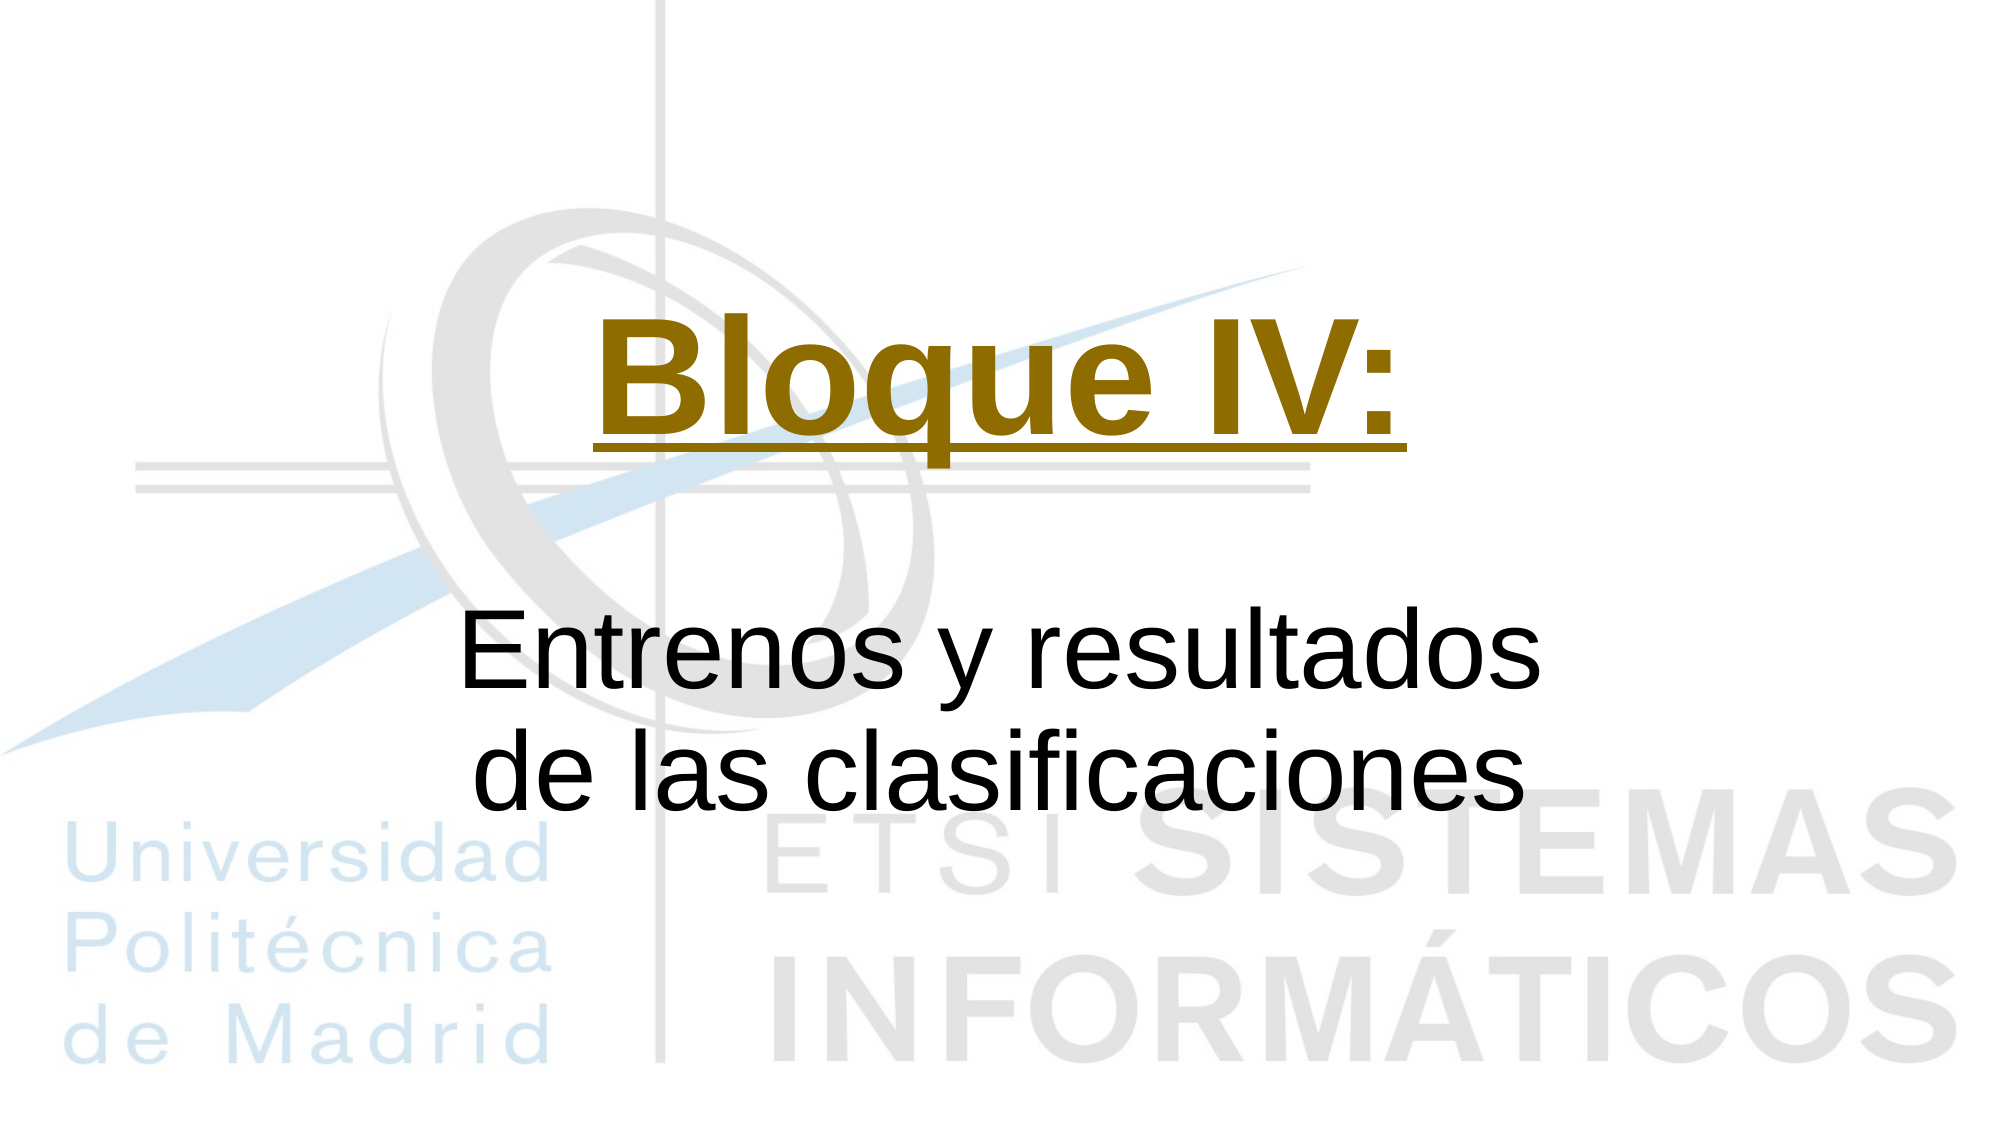

# Bloque IV: Entrenos y resultados de las clasificaciones